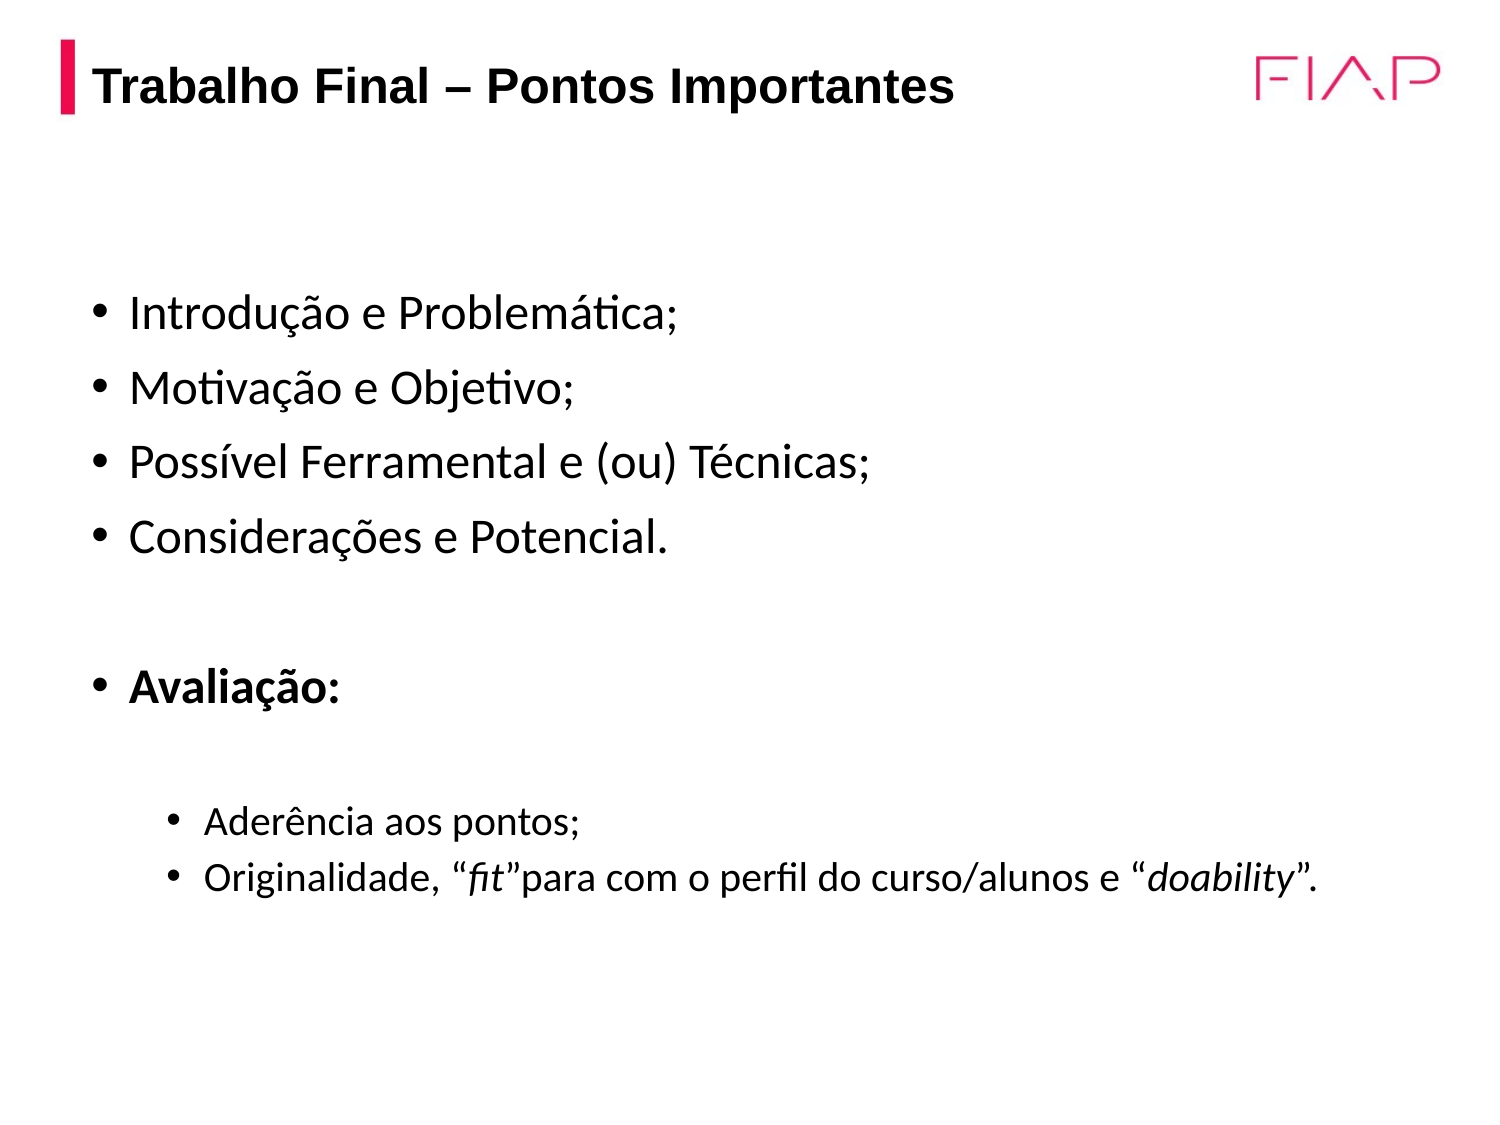

# Trabalho Final – Pontos Importantes
Introdução e Problemática;
Motivação e Objetivo;
Possível Ferramental e (ou) Técnicas;
Considerações e Potencial.

Avaliação:

Aderência aos pontos;
Originalidade, “fit”para com o perfil do curso/alunos e “doability”.